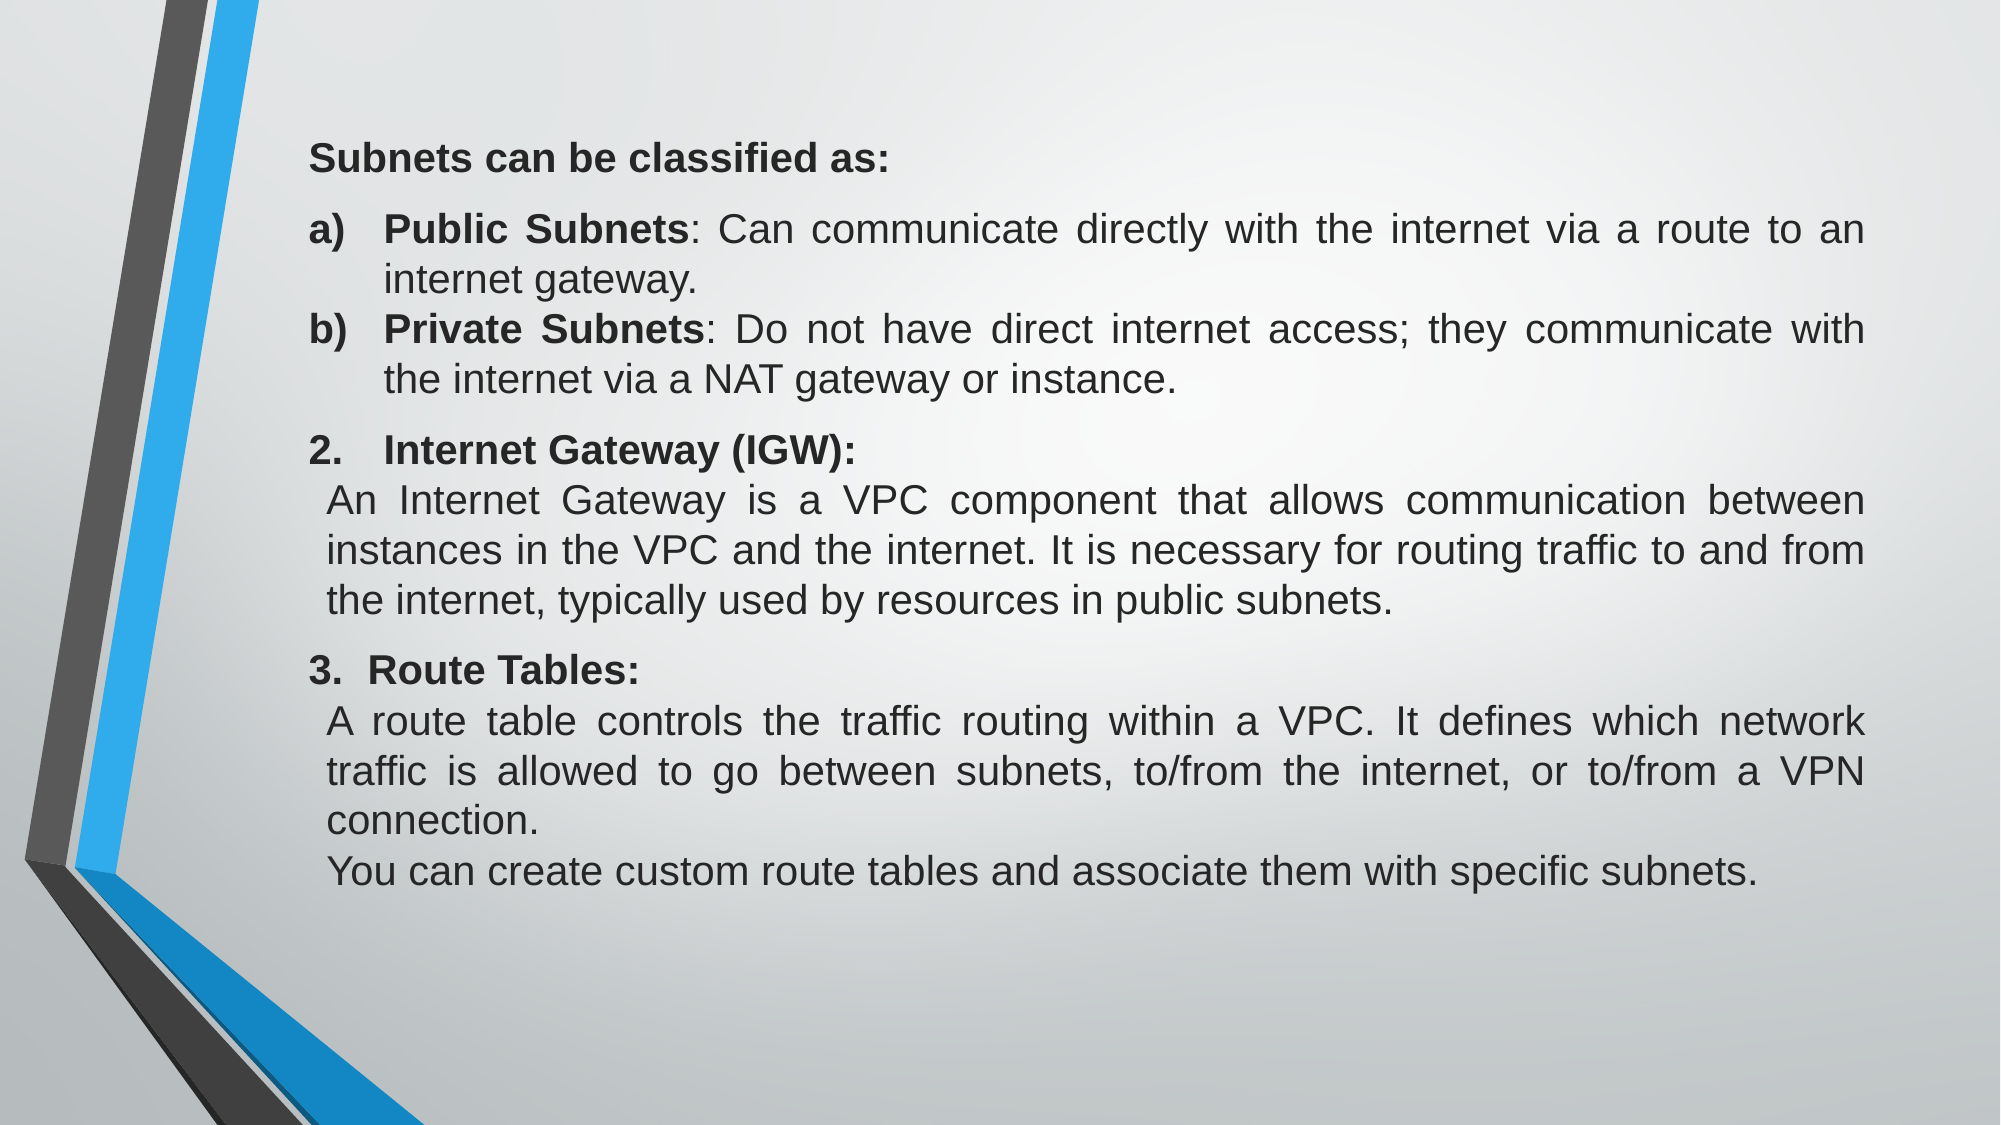

Subnets can be classified as:
Public Subnets: Can communicate directly with the internet via a route to an internet gateway.
Private Subnets: Do not have direct internet access; they communicate with the internet via a NAT gateway or instance.
Internet Gateway (IGW):
An Internet Gateway is a VPC component that allows communication between instances in the VPC and the internet. It is necessary for routing traffic to and from the internet, typically used by resources in public subnets.
Route Tables:
A route table controls the traffic routing within a VPC. It defines which network traffic is allowed to go between subnets, to/from the internet, or to/from a VPN connection.
You can create custom route tables and associate them with specific subnets.